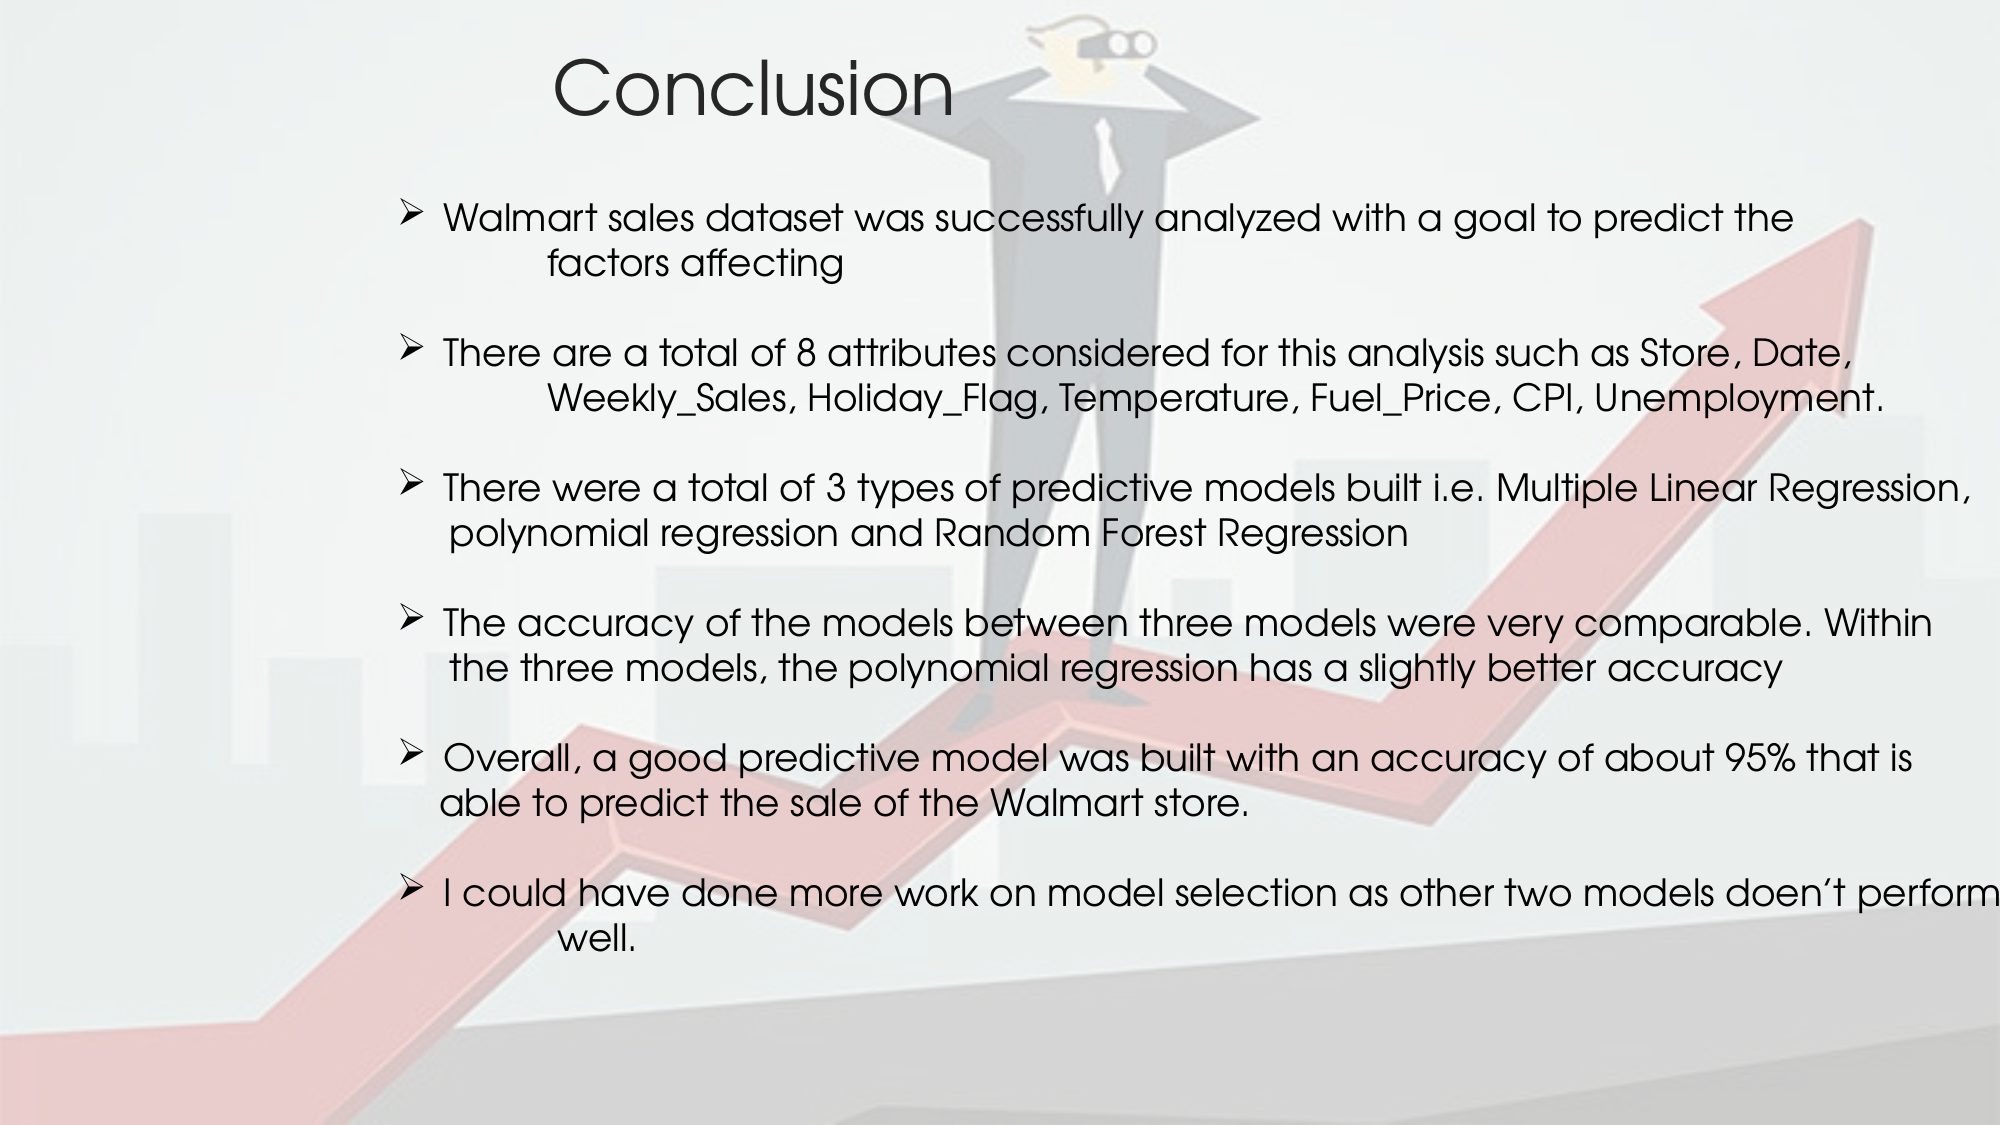

# Conclusion
Walmart sales dataset was successfully analyzed with a goal to predict the
	factors affecting

There are a total of 8 attributes considered for this analysis such as Store, Date,
	Weekly_Sales, Holiday_Flag, Temperature, Fuel_Price, CPI, Unemployment.

There were a total of 3 types of predictive models built i.e. Multiple Linear Regression,
     polynomial regression and Random Forest Regression

The accuracy of the models between three models were very comparable. Within
     the three models, the polynomial regression has a slightly better accuracy

Overall, a good predictive model was built with an accuracy of about 95% that is
    able to predict the sale of the Walmart store.

I could have done more work on model selection as other two models doen’t perform
	 well.